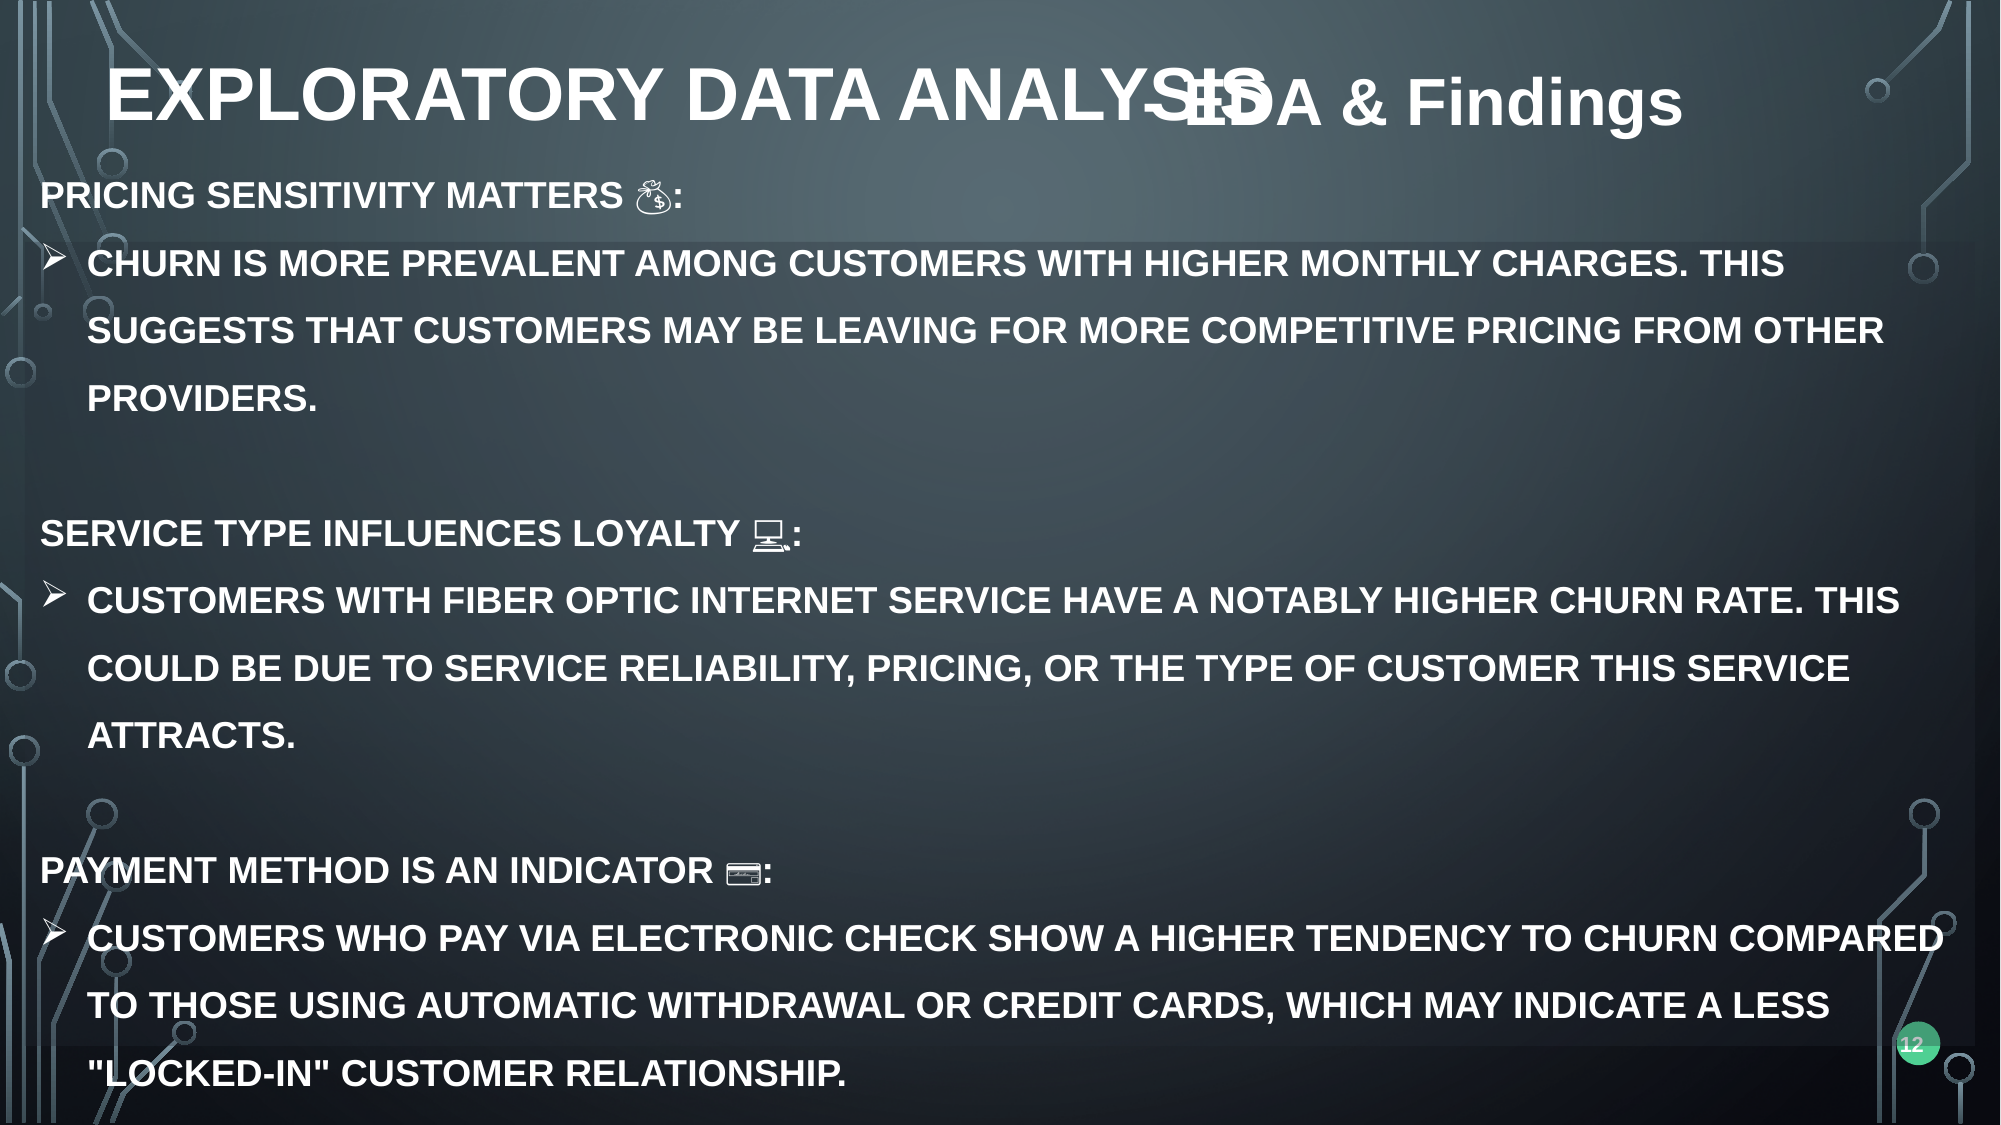

Exploratory Data Analysis
- EDA & Findings

Pricing Sensitivity Matters 💰:
Churn is more prevalent among customers with higher monthly charges. This suggests that customers may be leaving for more competitive pricing from other providers.

Service Type Influences Loyalty 💻:
Customers with Fiber Optic internet service have a notably higher churn rate. This could be due to service reliability, pricing, or the type of customer this service attracts.

Payment Method is an Indicator 💳:
Customers who pay via electronic check show a higher tendency to churn compared to those using automatic withdrawal or credit cards, which may indicate a less "locked-in" customer relationship.

12